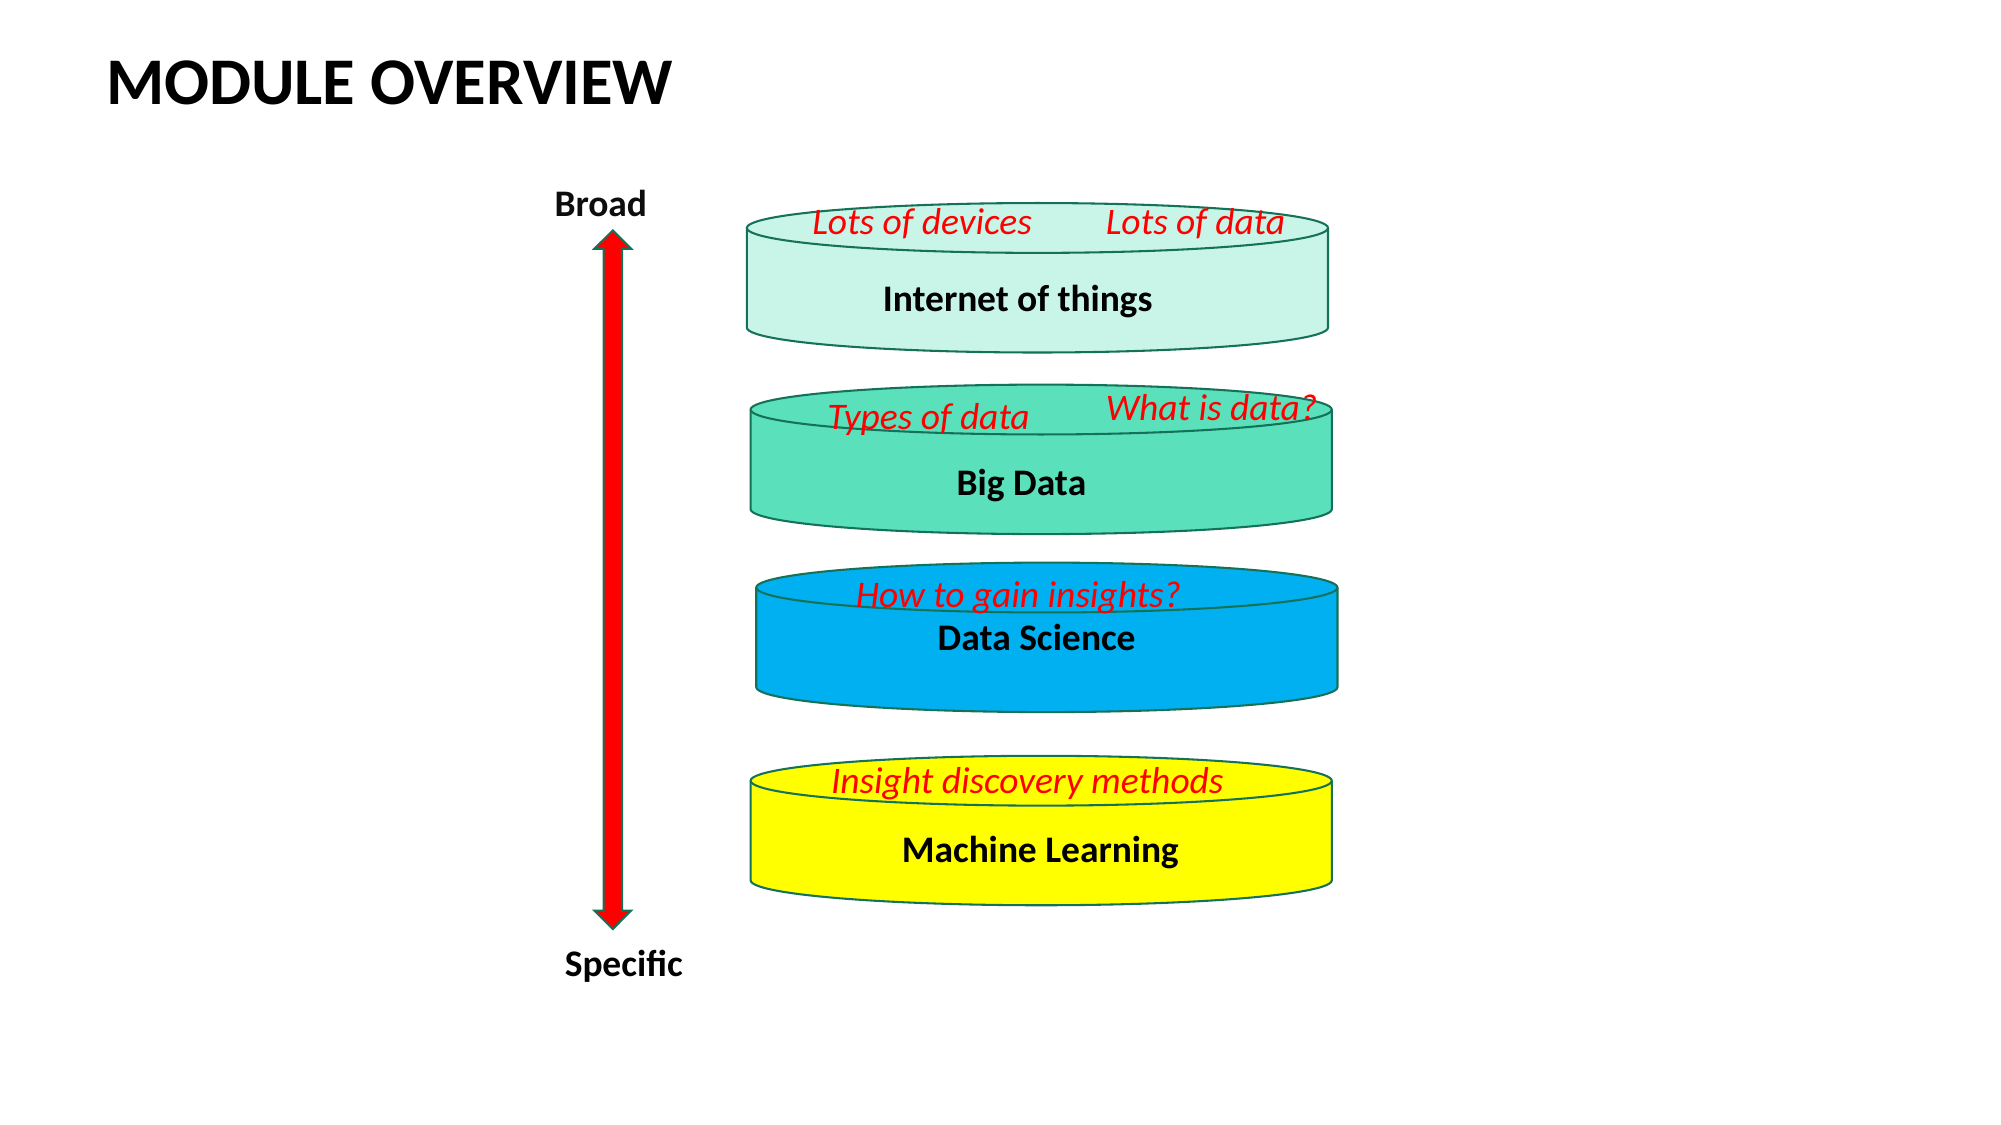

MODULE OVERVIEW

Broad
Lots of devices
Lots of data

Internet of things

What is data?
Types of data
Big Data

How to gain insights?
Data Science

Insight discovery methods
Machine Learning
Specific